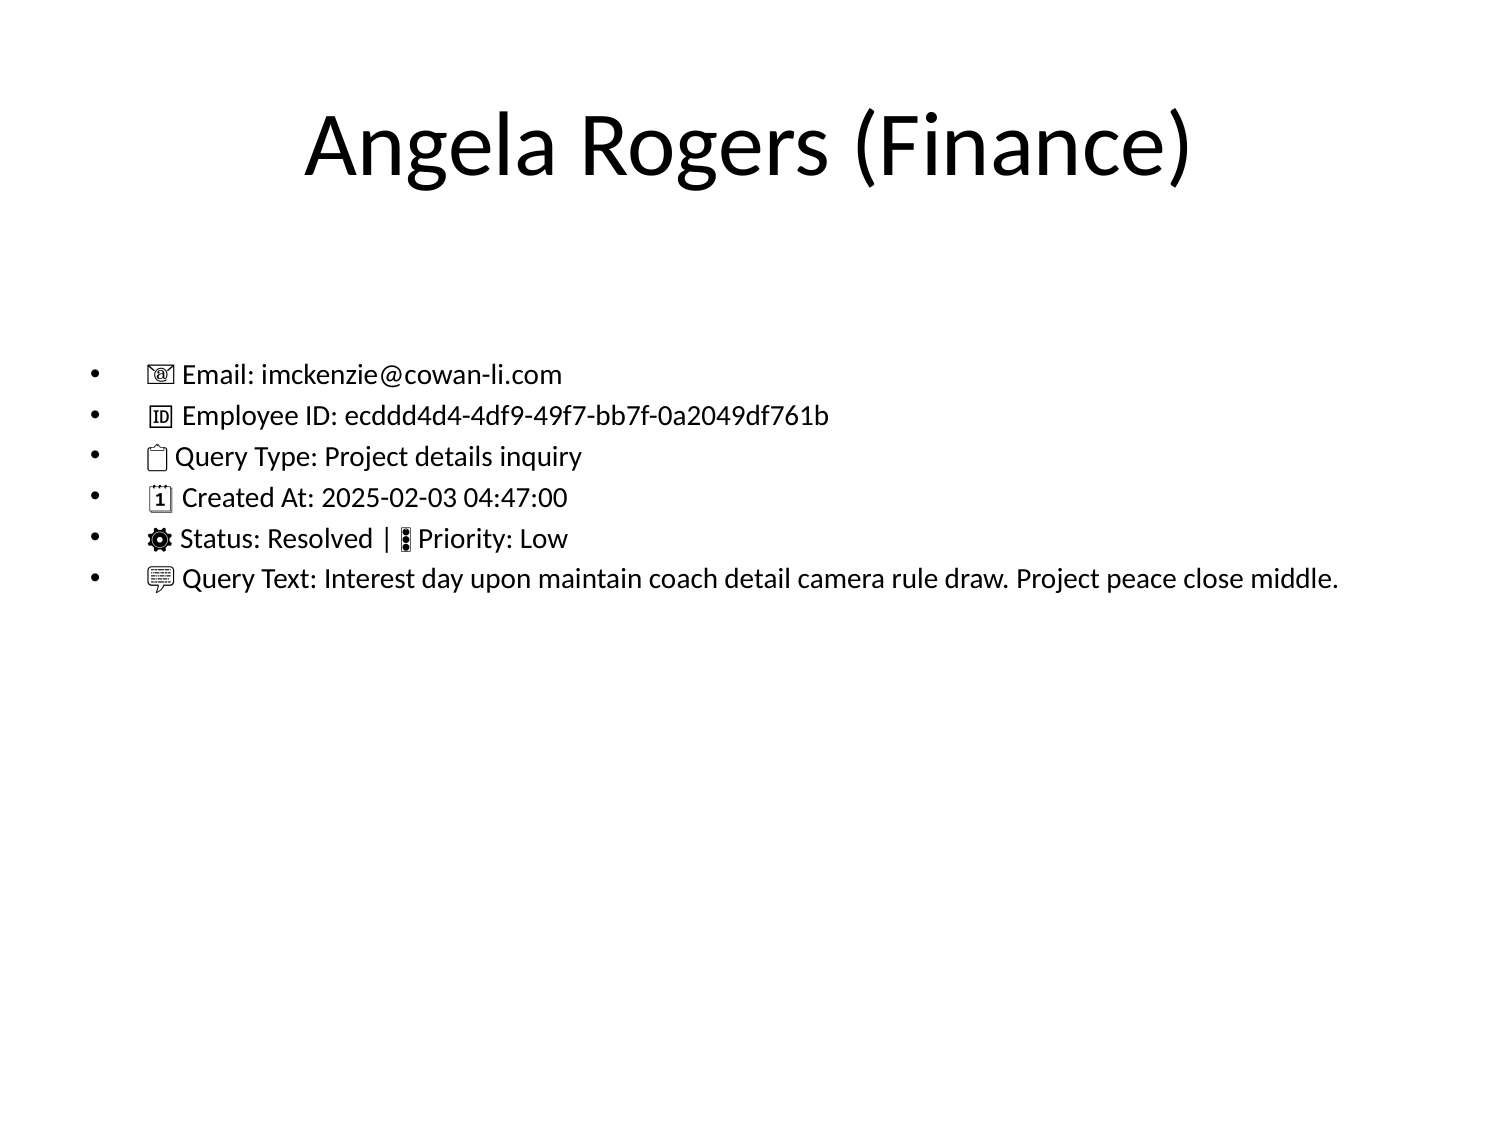

# Angela Rogers (Finance)

📧 Email: imckenzie@cowan-li.com
🆔 Employee ID: ecddd4d4-4df9-49f7-bb7f-0a2049df761b
📋 Query Type: Project details inquiry
🗓 Created At: 2025-02-03 04:47:00
⚙ Status: Resolved | 🚦 Priority: Low
💬 Query Text: Interest day upon maintain coach detail camera rule draw. Project peace close middle.